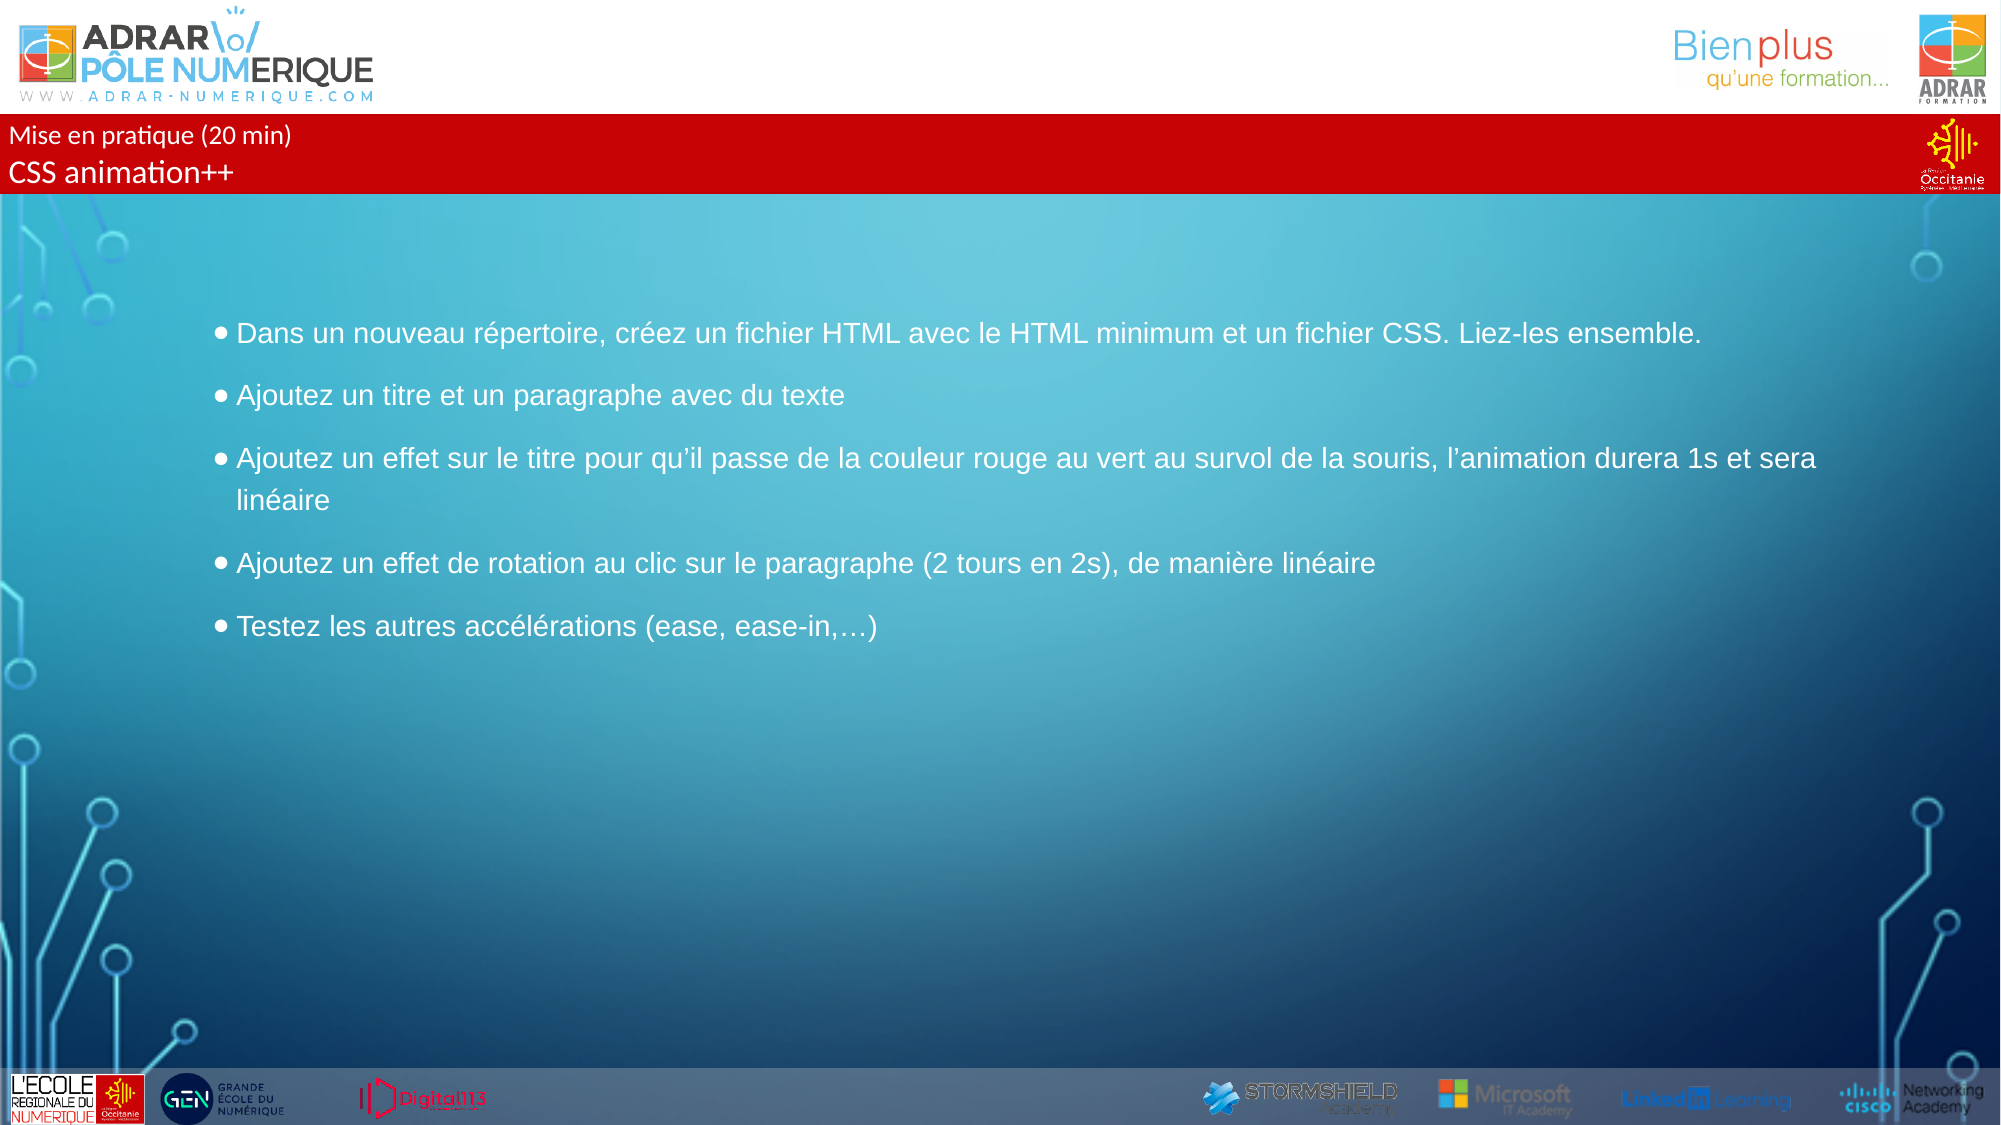

Mise en pratique (20 min)
CSS animation++
Dans un nouveau répertoire, créez un fichier HTML avec le HTML minimum et un fichier CSS. Liez-les ensemble.
Ajoutez un titre et un paragraphe avec du texte
Ajoutez un effet sur le titre pour qu’il passe de la couleur rouge au vert au survol de la souris, l’animation durera 1s et sera linéaire
Ajoutez un effet de rotation au clic sur le paragraphe (2 tours en 2s), de manière linéaire
Testez les autres accélérations (ease, ease-in,…)